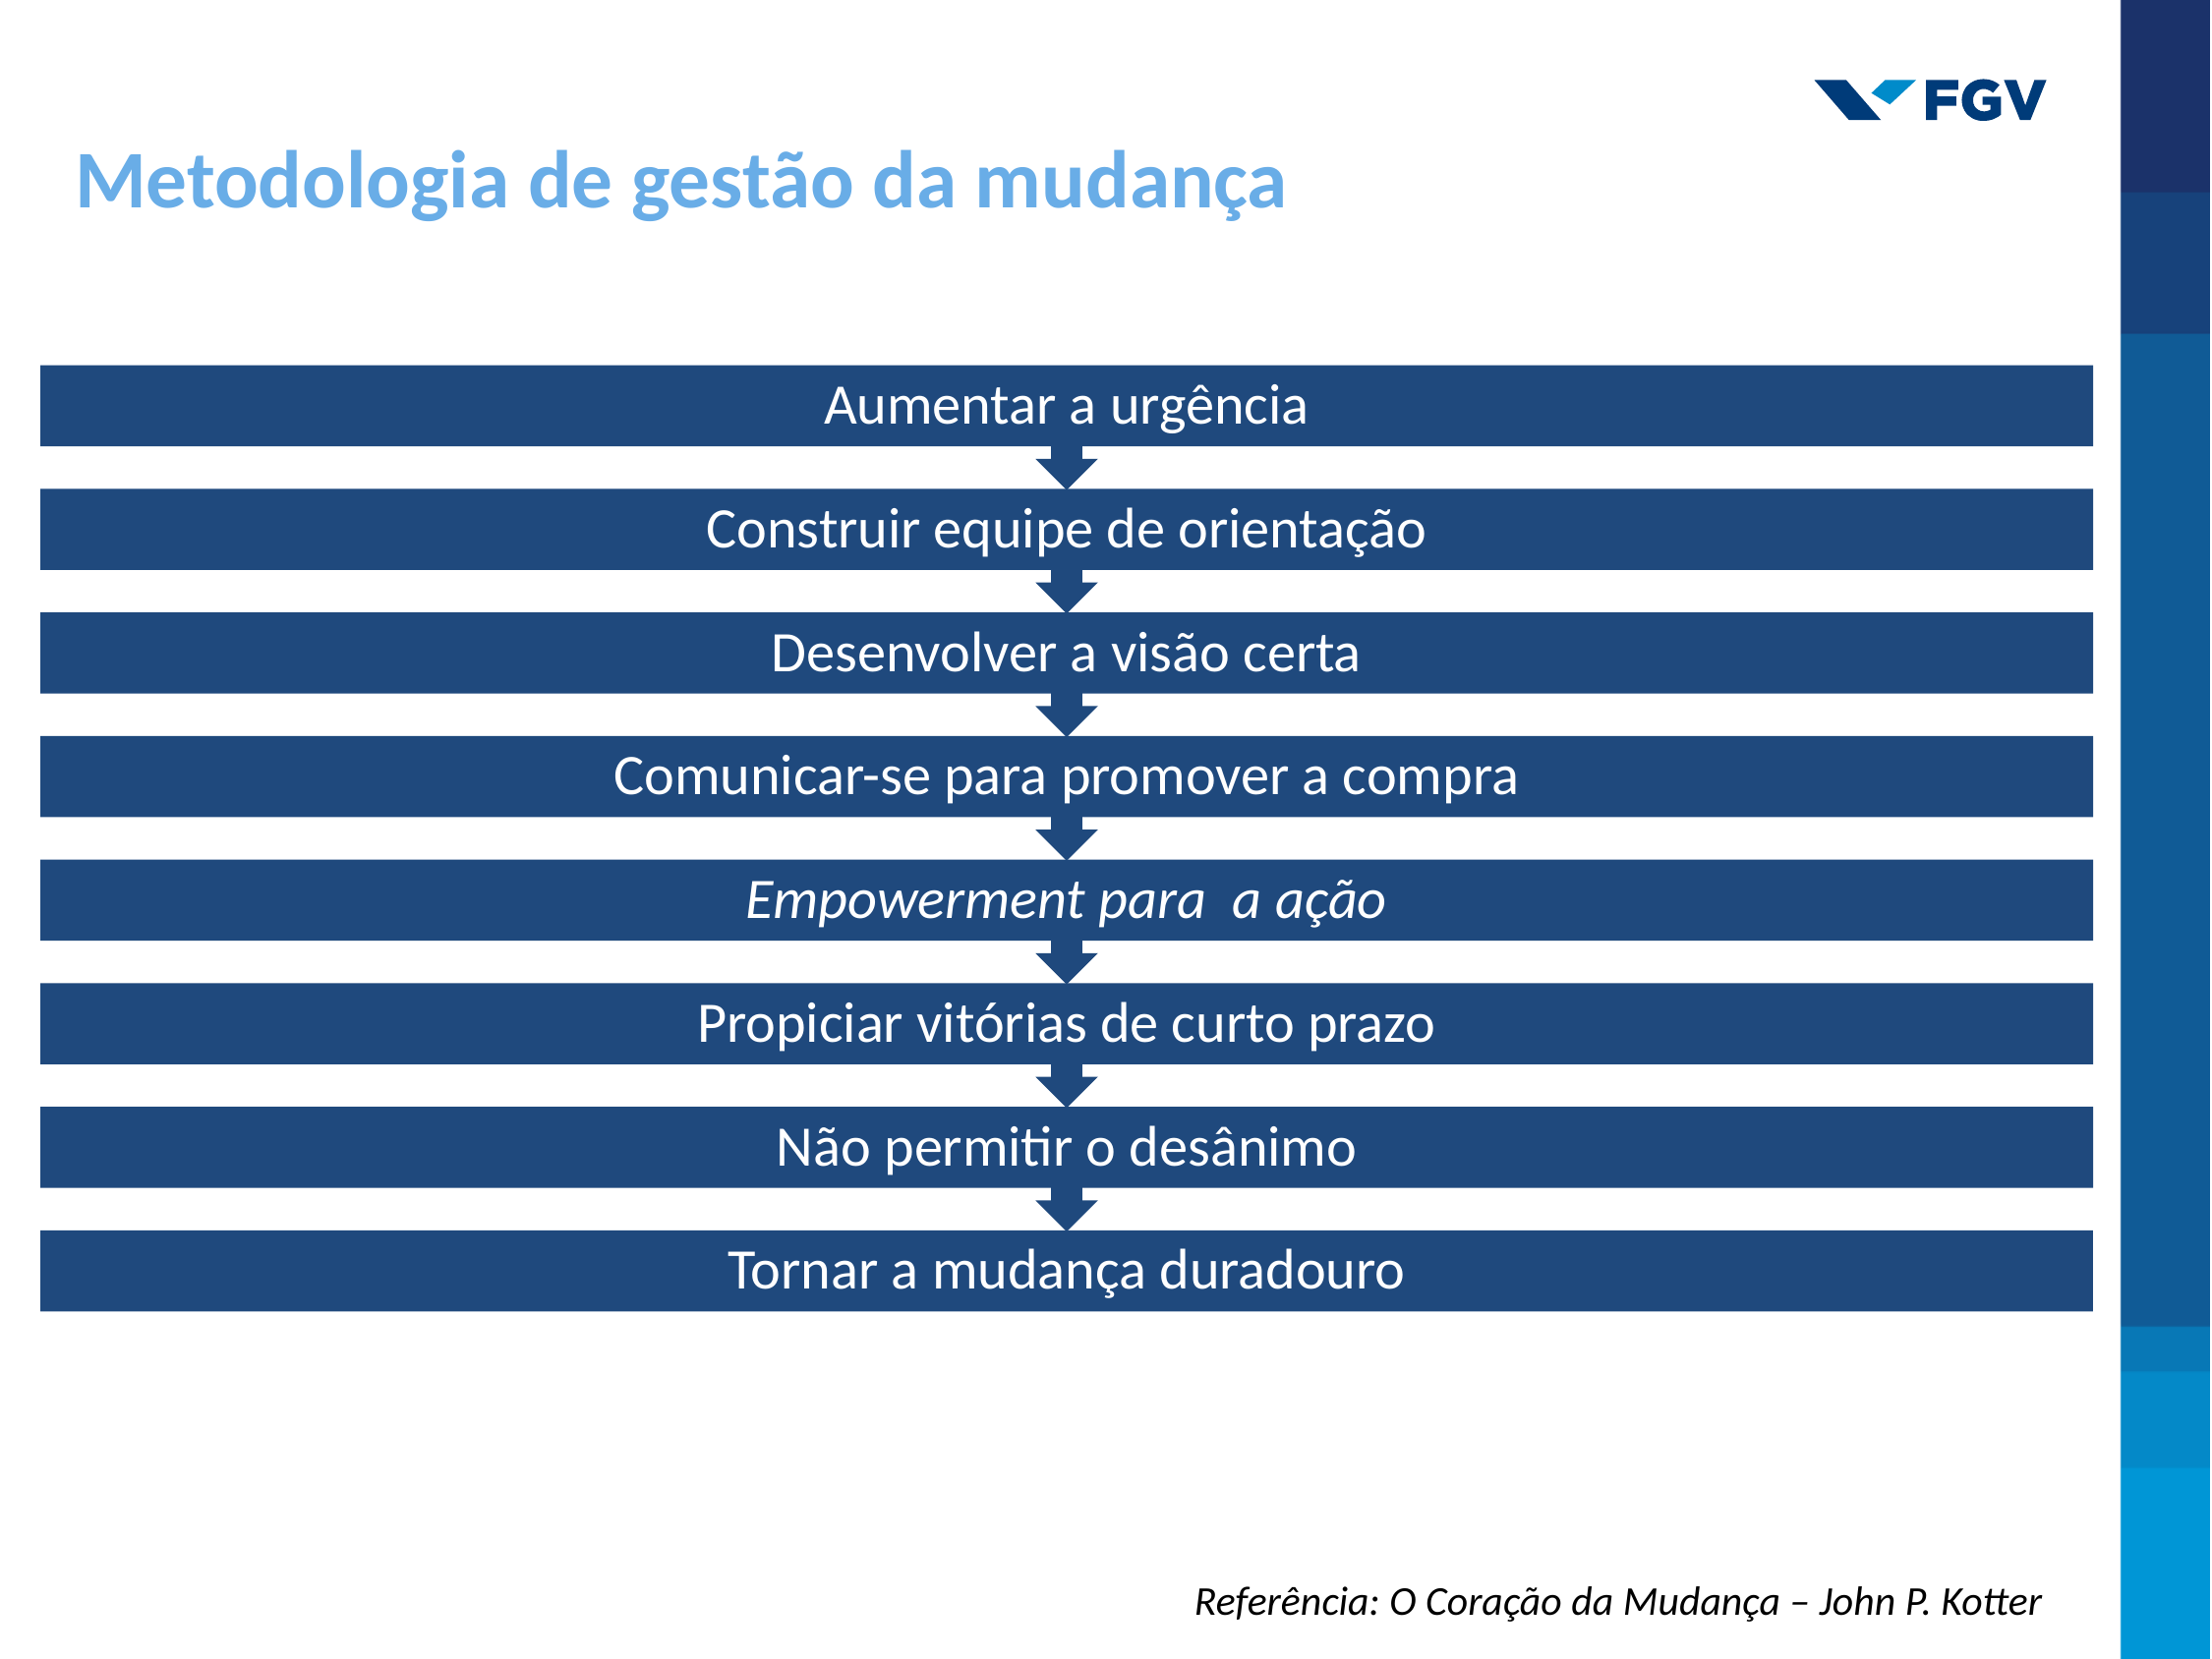

# Metodologia de gestão da mudança
Tornar a mudança duradouro
Não permitir o desânimo
Propiciar vitórias de curto prazo
Empowerment para  a ação
Comunicar-se para promover a compra
Desenvolver a visão certa
Construir equipe de orientação
Aumentar a urgência
Referência: O Coração da Mudança – John P. Kotter